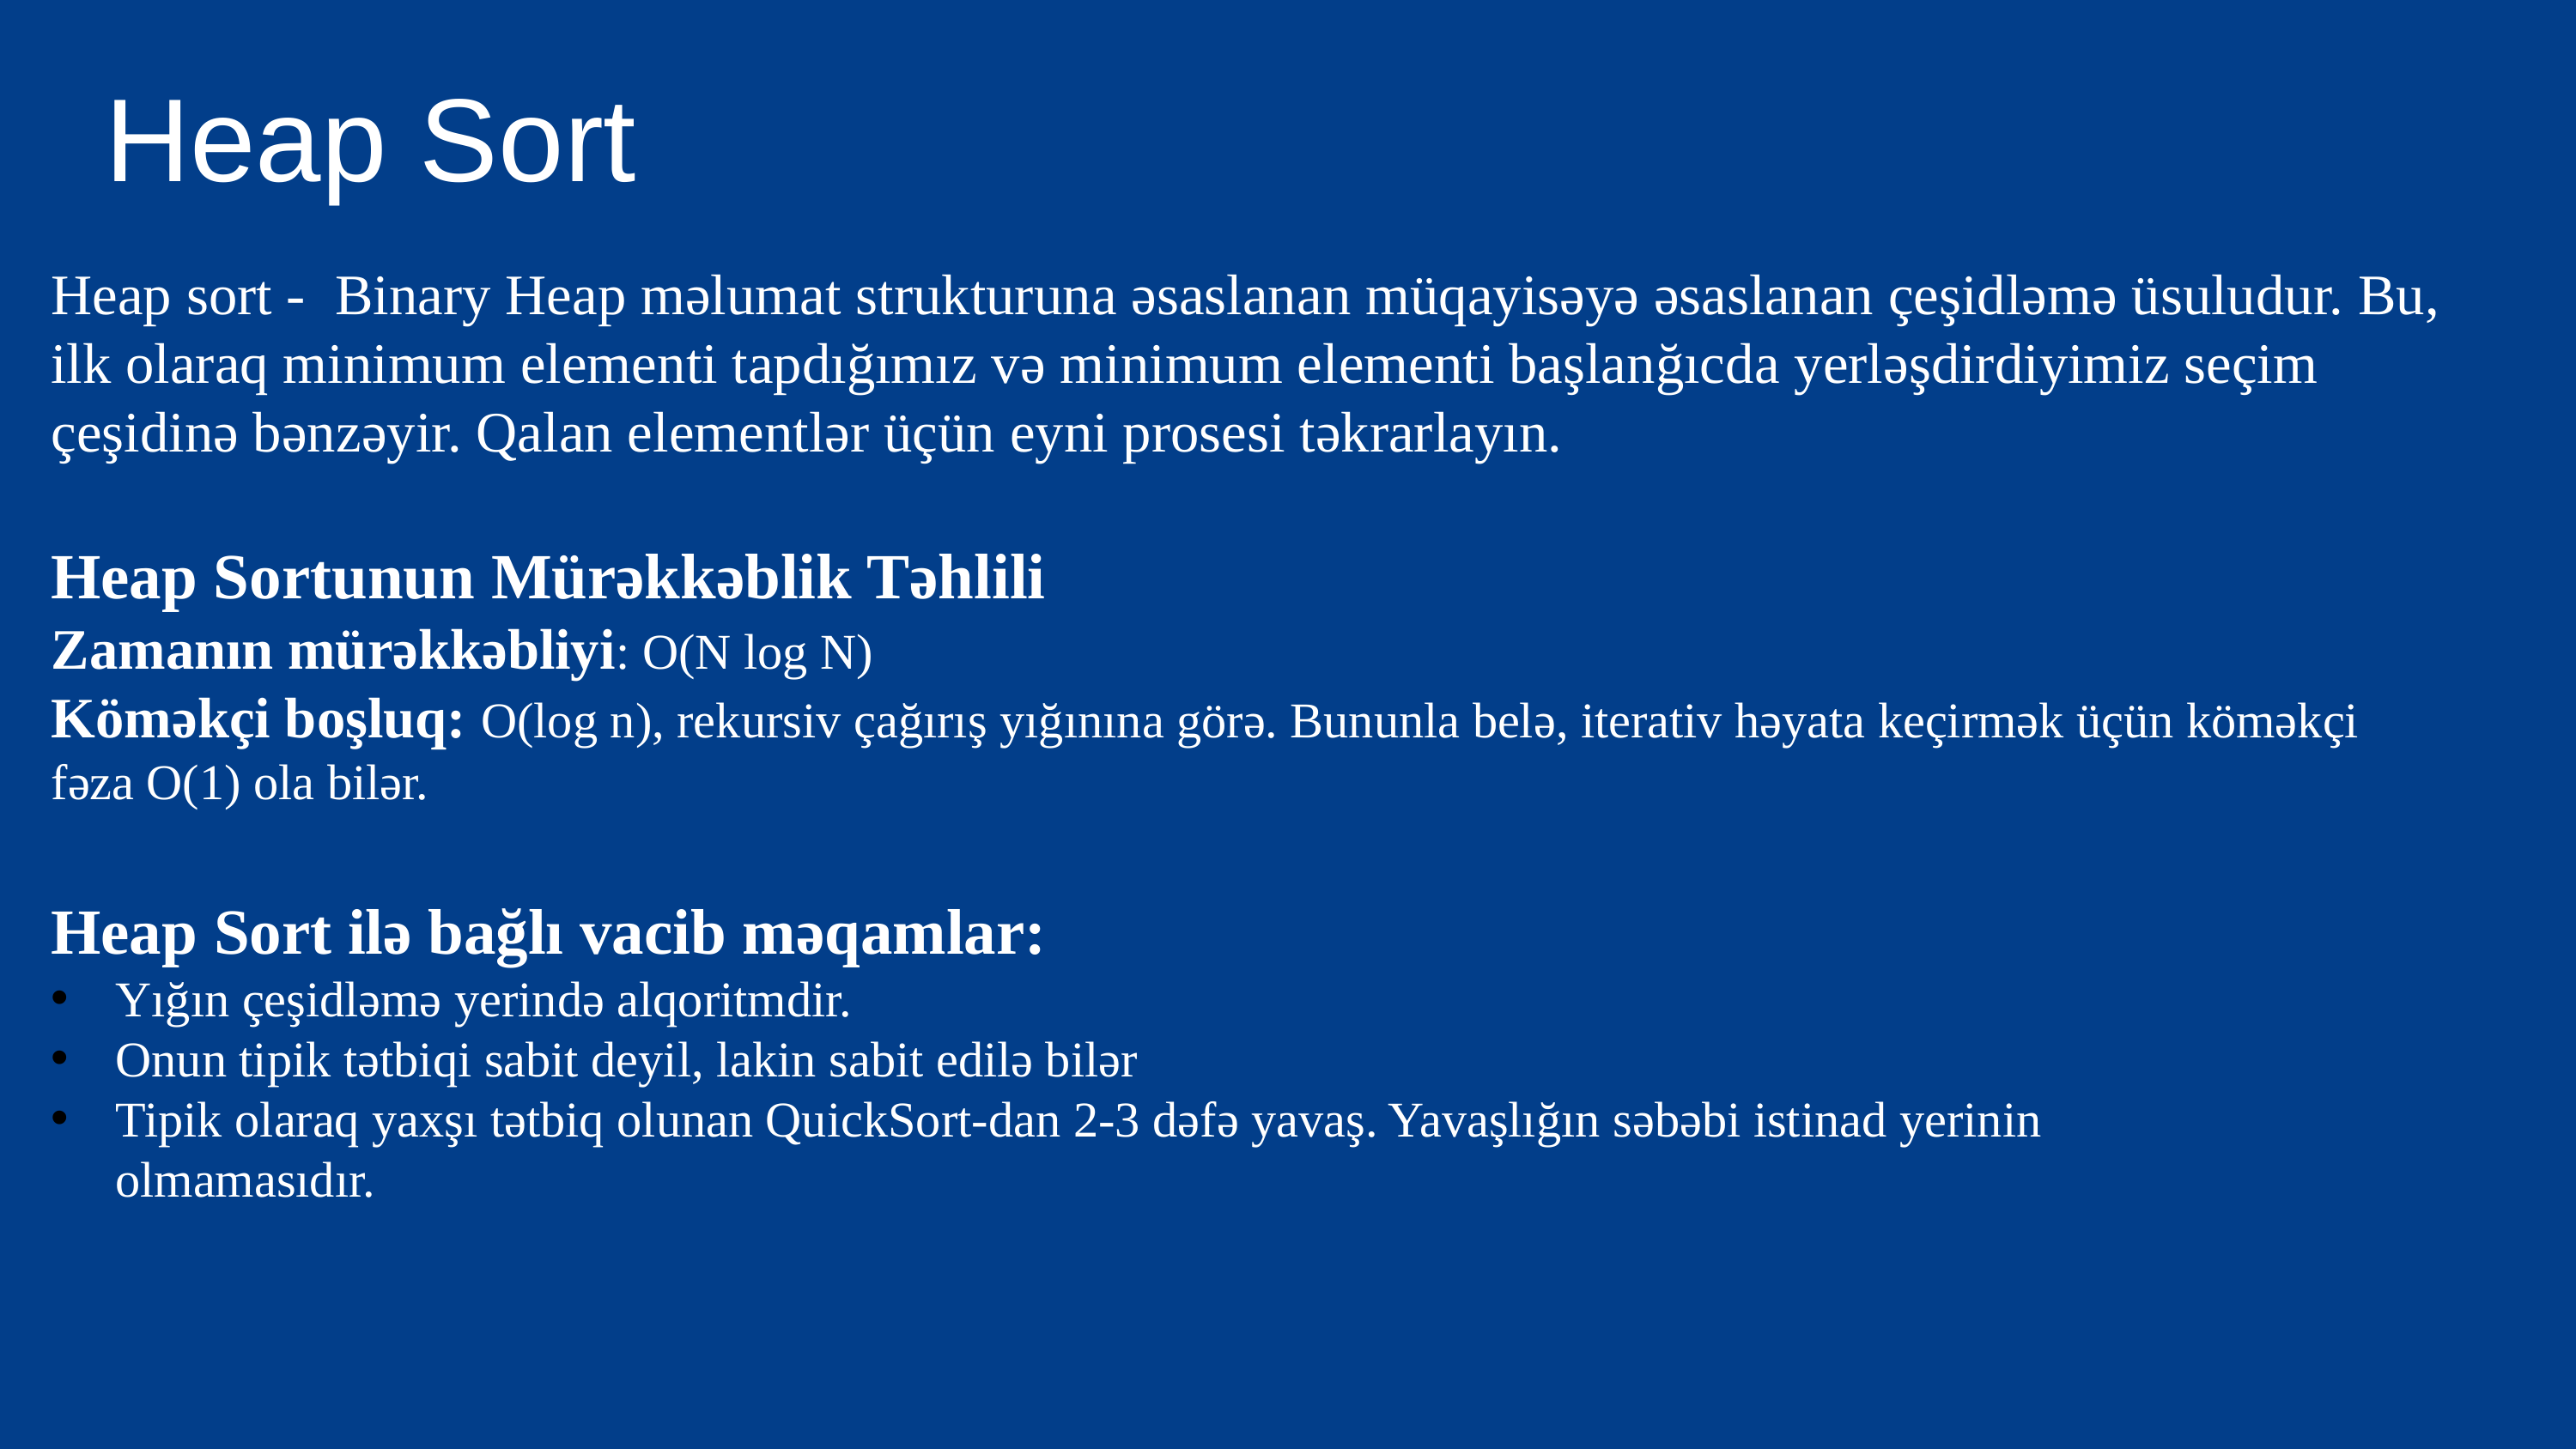

Heap Sort
Heap sort -  Binary Heap məlumat strukturuna əsaslanan müqayisəyə əsaslanan çeşidləmə üsuludur. Bu, ilk olaraq minimum elementi tapdığımız və minimum elementi başlanğıcda yerləşdirdiyimiz seçim çeşidinə bənzəyir. Qalan elementlər üçün eyni prosesi təkrarlayın.
Heap Sortunun Mürəkkəblik Təhlili
Zamanın mürəkkəbliyi: O(N log N)
Köməkçi boşluq: O(log n), rekursiv çağırış yığınına görə. Bununla belə, iterativ həyata keçirmək üçün köməkçi fəza O(1) ola bilər.
Heap Sort ilə bağlı vacib məqamlar:
Yığın çeşidləmə yerində alqoritmdir.
Onun tipik tətbiqi sabit deyil, lakin sabit edilə bilər
Tipik olaraq yaxşı tətbiq olunan QuickSort-dan 2-3 dəfə yavaş. Yavaşlığın səbəbi istinad yerinin olmamasıdır.